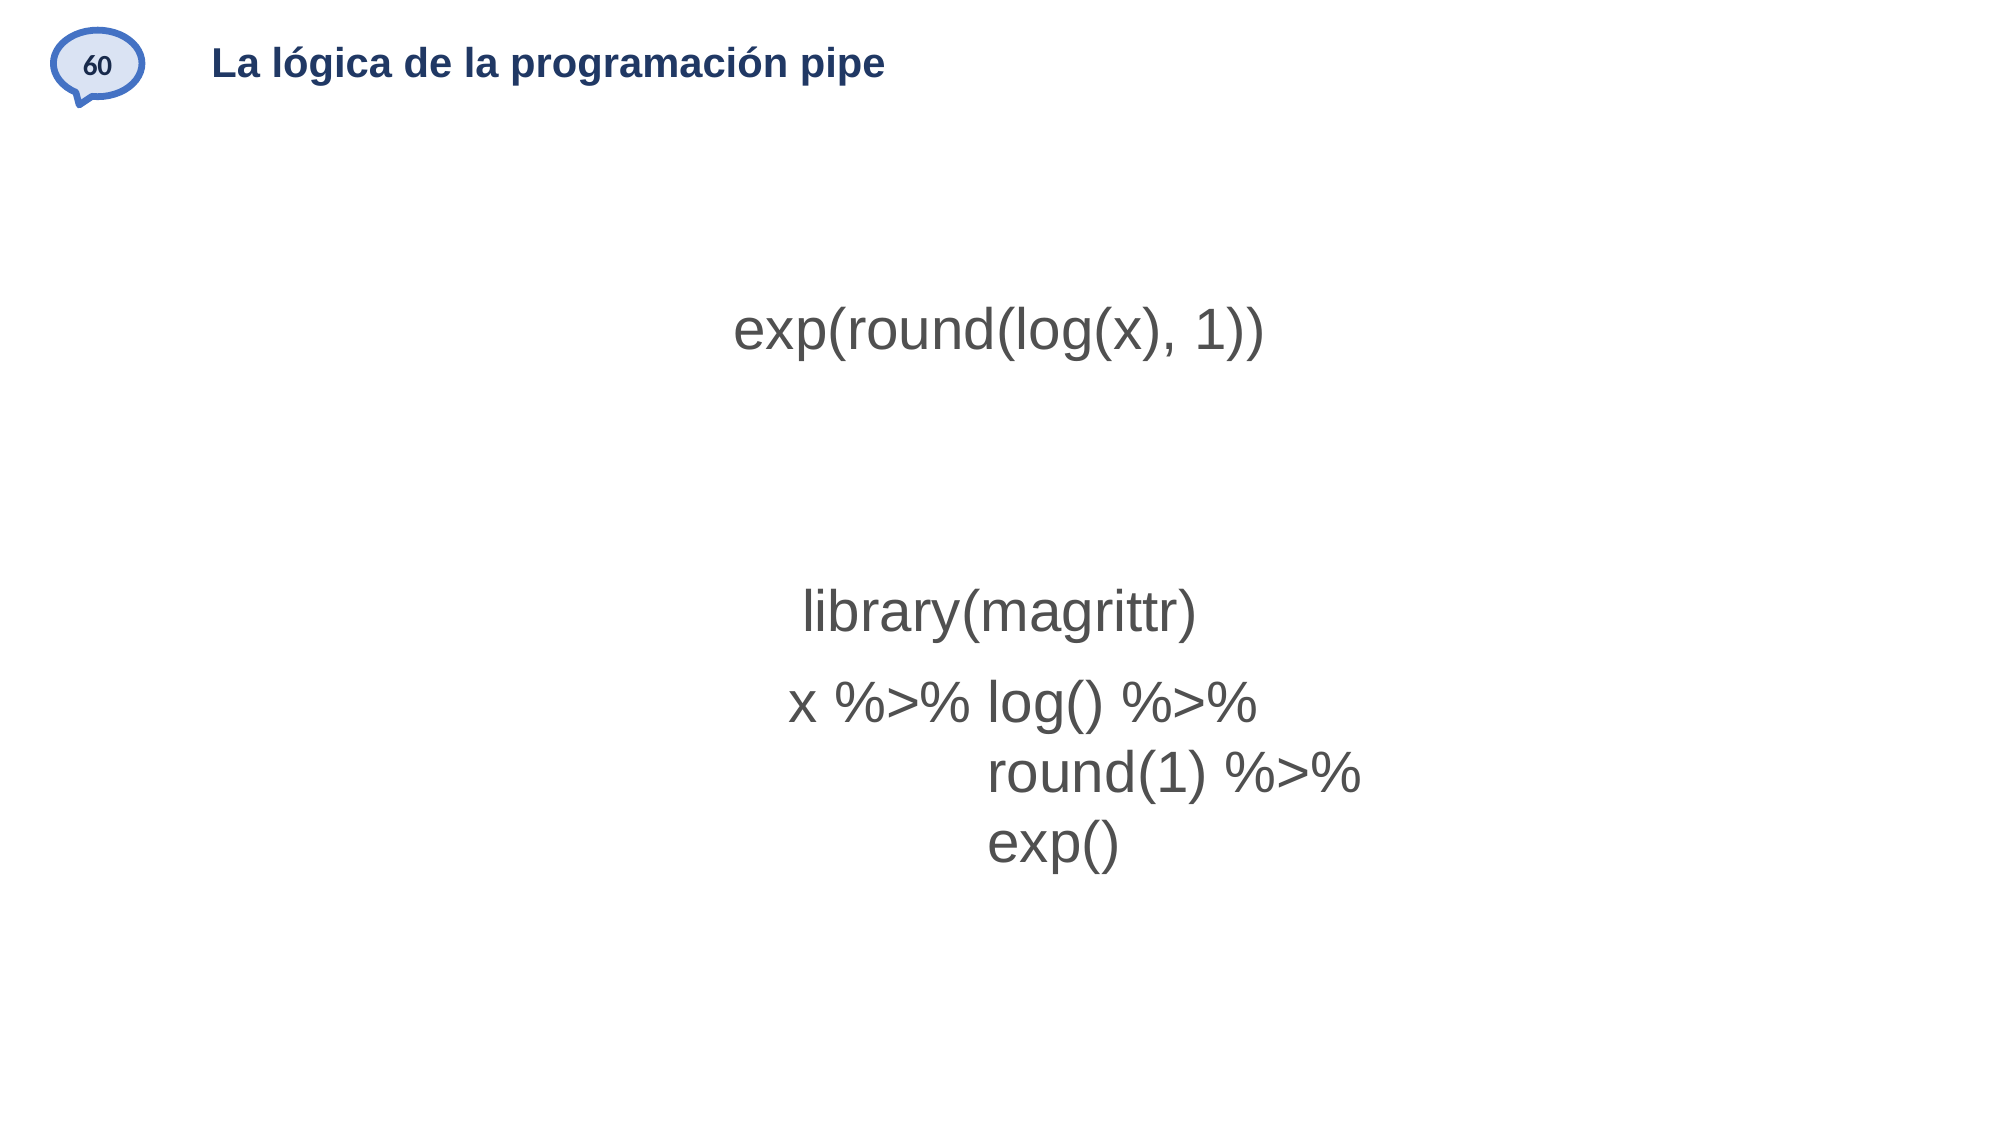

60
# La lógica de la programación pipe
exp(round(log(x), 1))
library(magrittr)
x %>% log() %>%
	   round(1) %>%
	   exp()